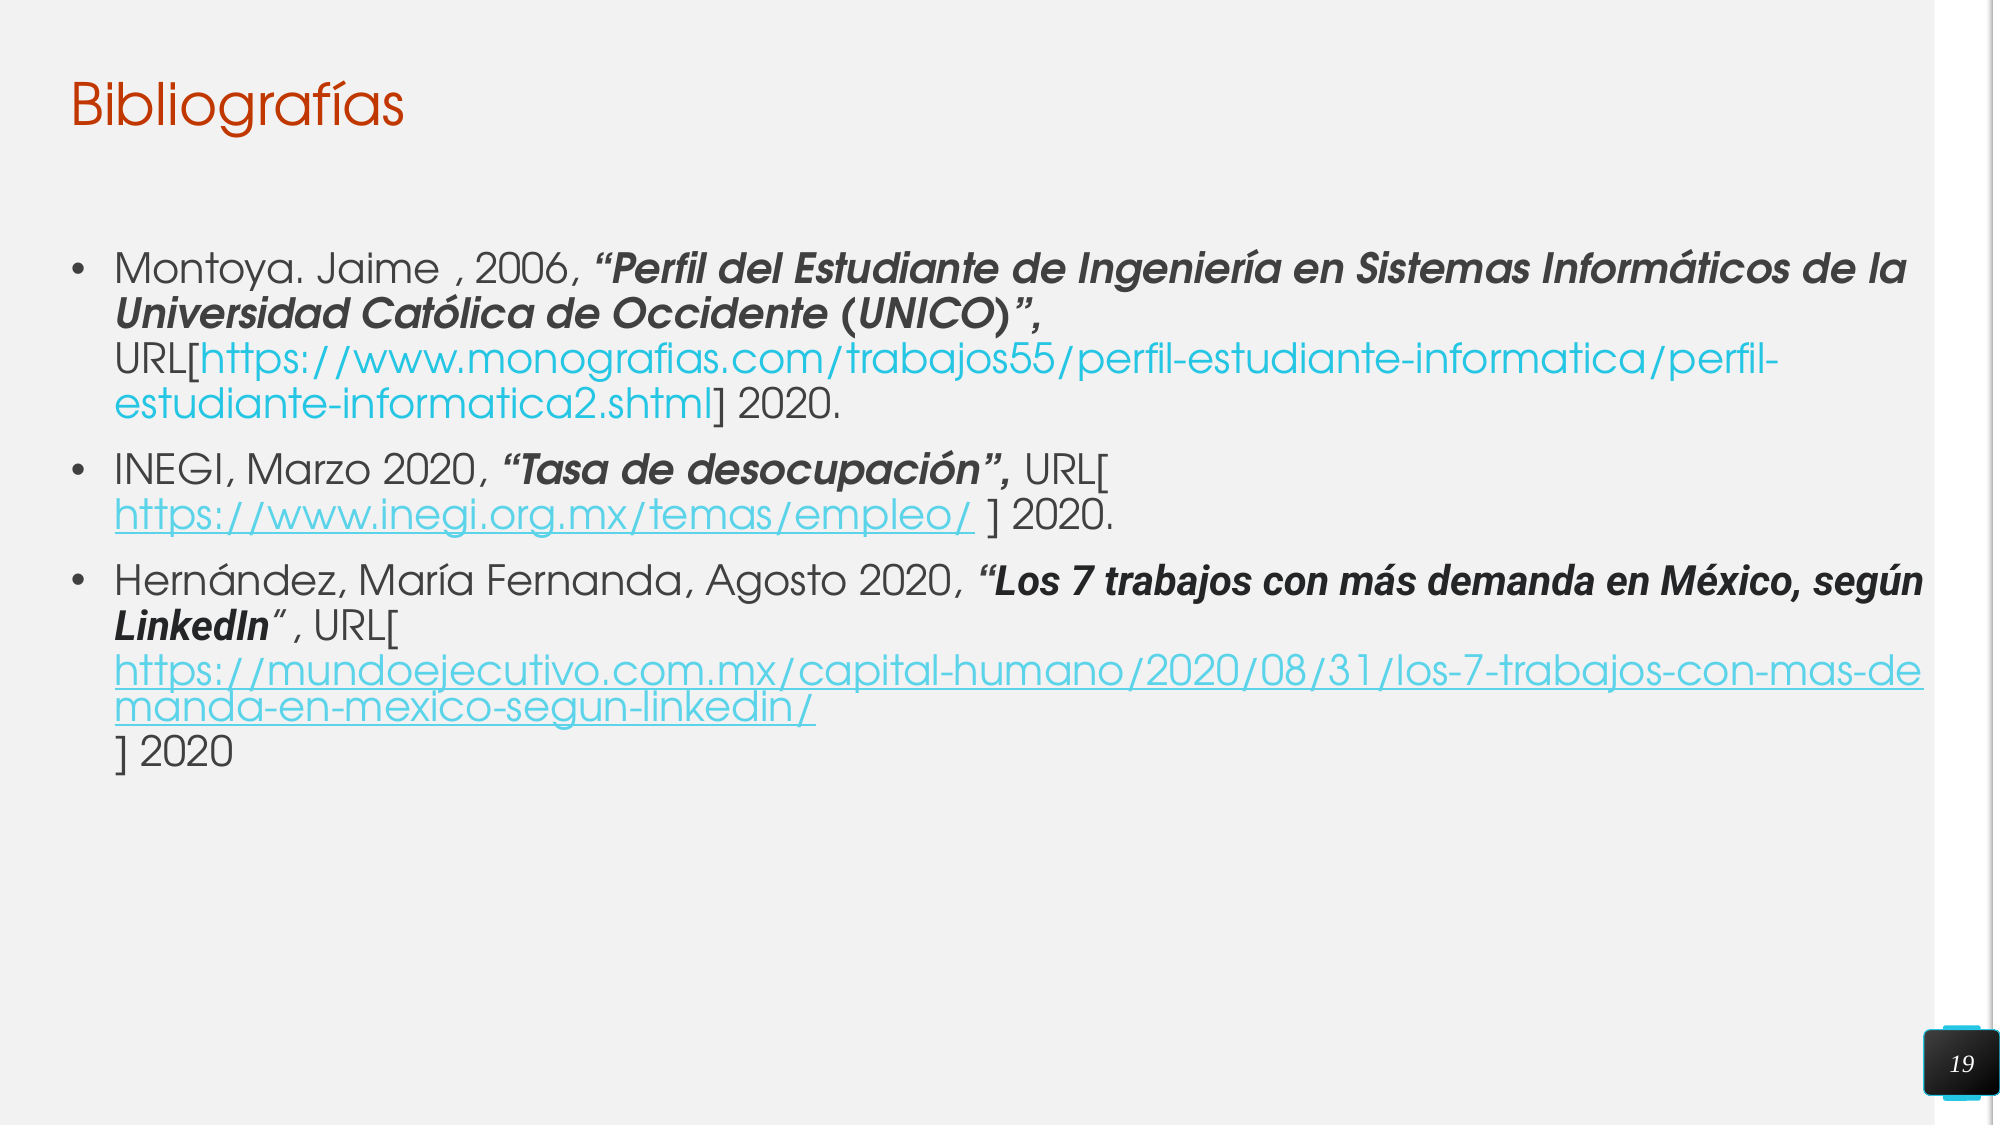

# Bibliografías
Montoya. Jaime , 2006, “Perfil del Estudiante de Ingeniería en Sistemas Informáticos de la Universidad Católica de Occidente (UNICO)”, URL[https://www.monografias.com/trabajos55/perfil-estudiante-informatica/perfil-estudiante-informatica2.shtml] 2020.
INEGI, Marzo 2020, “Tasa de desocupación”, URL[https://www.inegi.org.mx/temas/empleo/ ] 2020.
Hernández, María Fernanda, Agosto 2020, “Los 7 trabajos con más demanda en México, según LinkedIn”, URL[https://mundoejecutivo.com.mx/capital-humano/2020/08/31/los-7-trabajos-con-mas-demanda-en-mexico-segun-linkedin/] 2020

19